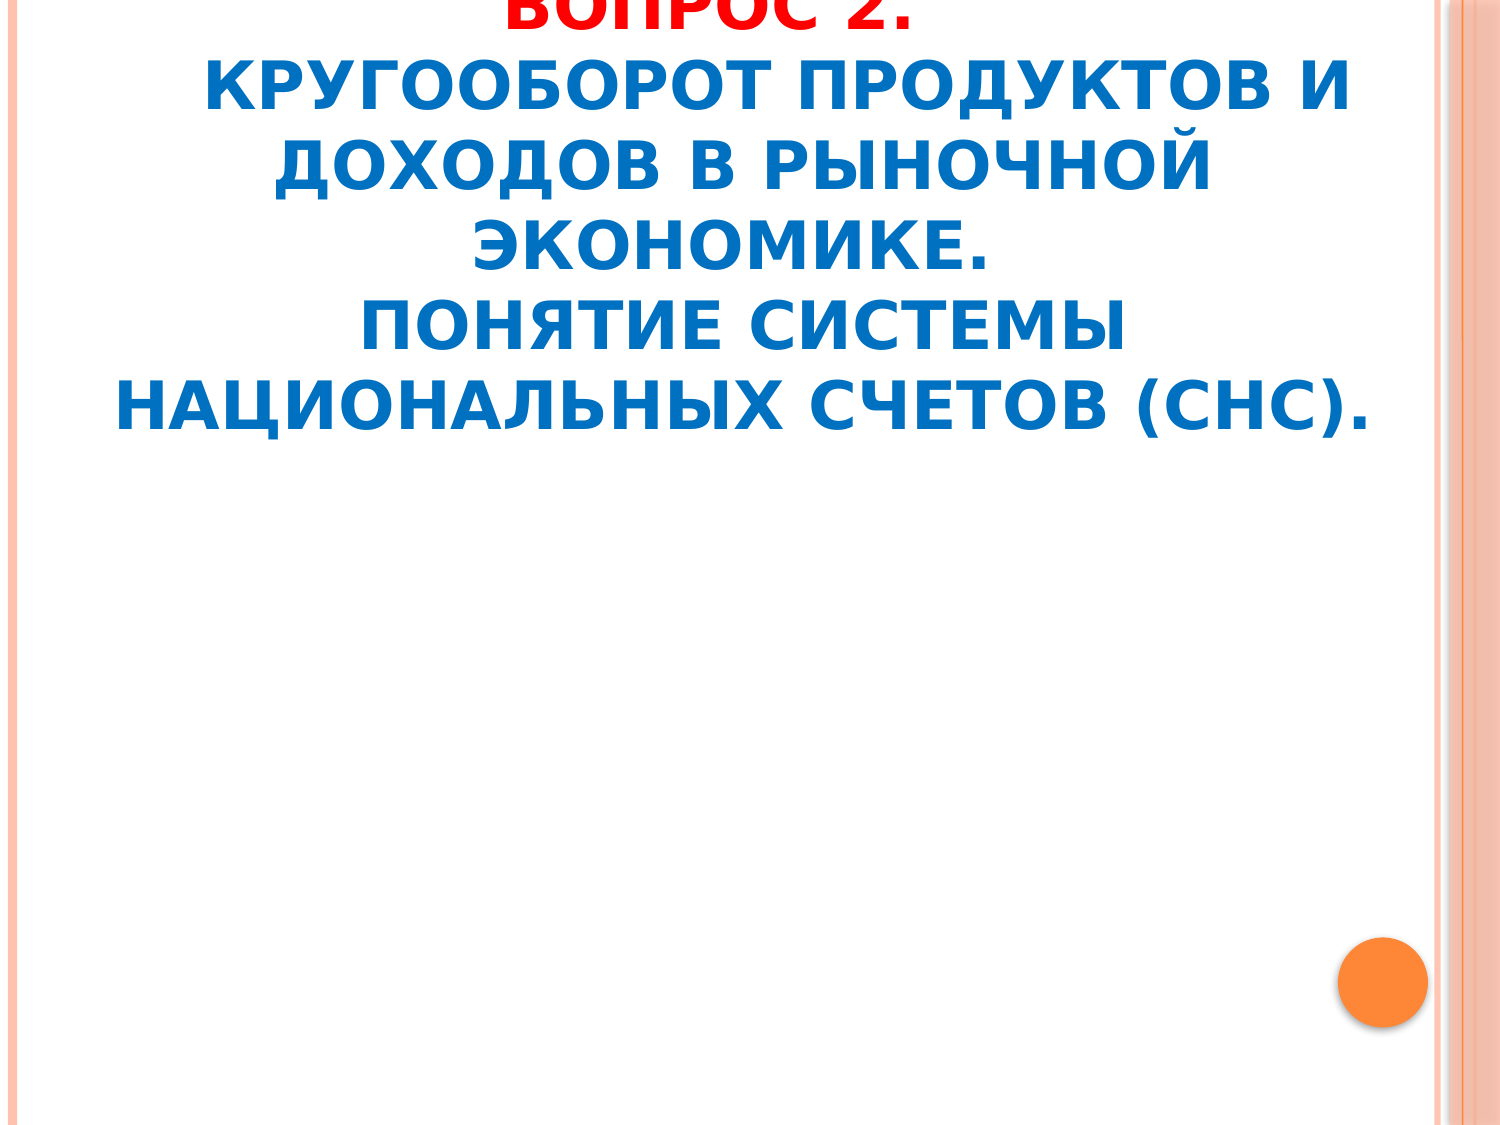

# Вопрос 2. Кругооборот продуктов и доходов в рыночной экономике. Понятие системы национальных счетов (СНС).